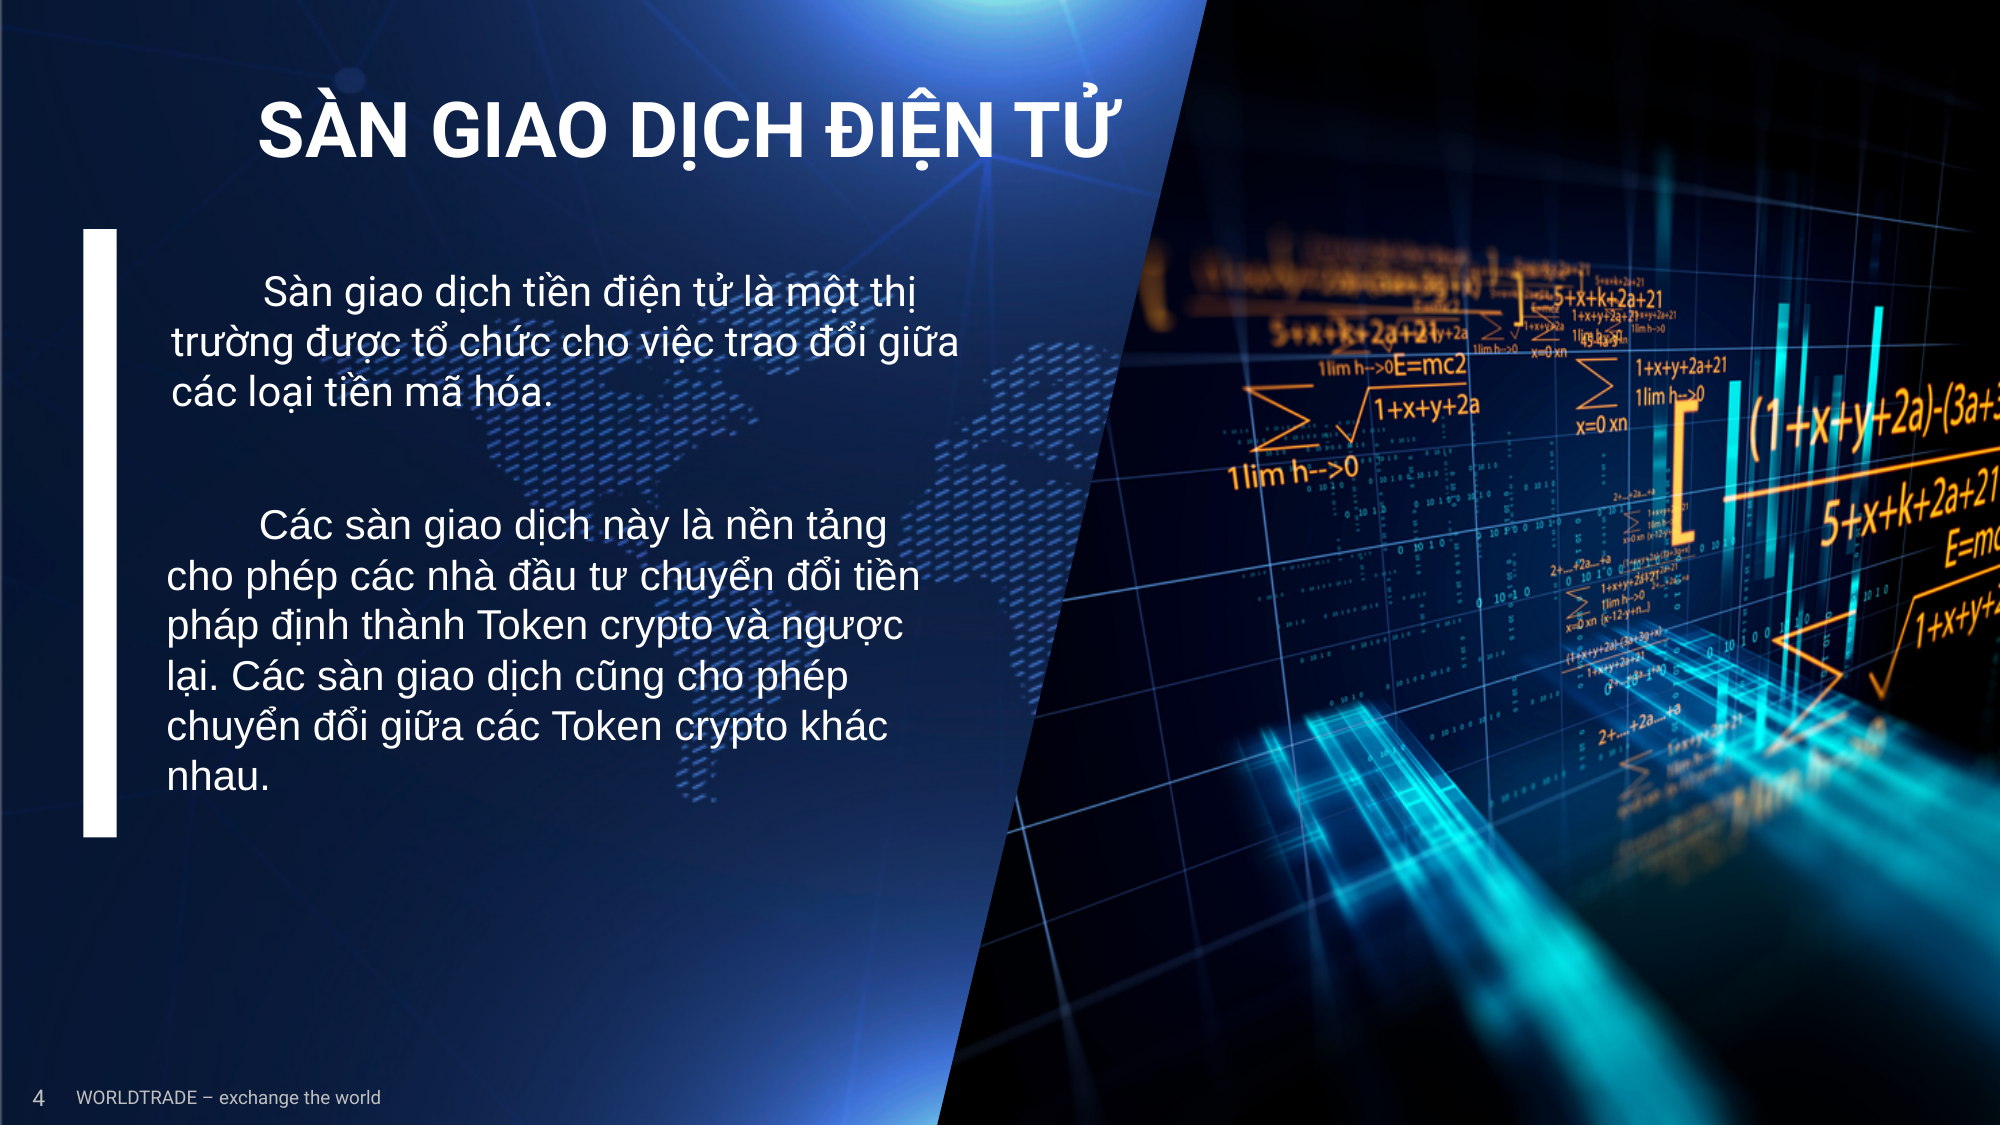

# SÀN GIAO DỊCH ĐIỆN TỬ

         Sàn giao dịch tiền điện tử là một thị trường được tổ chức cho việc trao đổi giữa các loại tiền mã hóa.
         Các sàn giao dịch này là nền tảng cho phép các nhà đầu tư chuyển đổi tiền pháp định thành Token crypto và ngược lại. Các sàn giao dịch cũng cho phép chuyển đổi giữa các Token crypto khác nhau.
CRYPTOCURRENCY